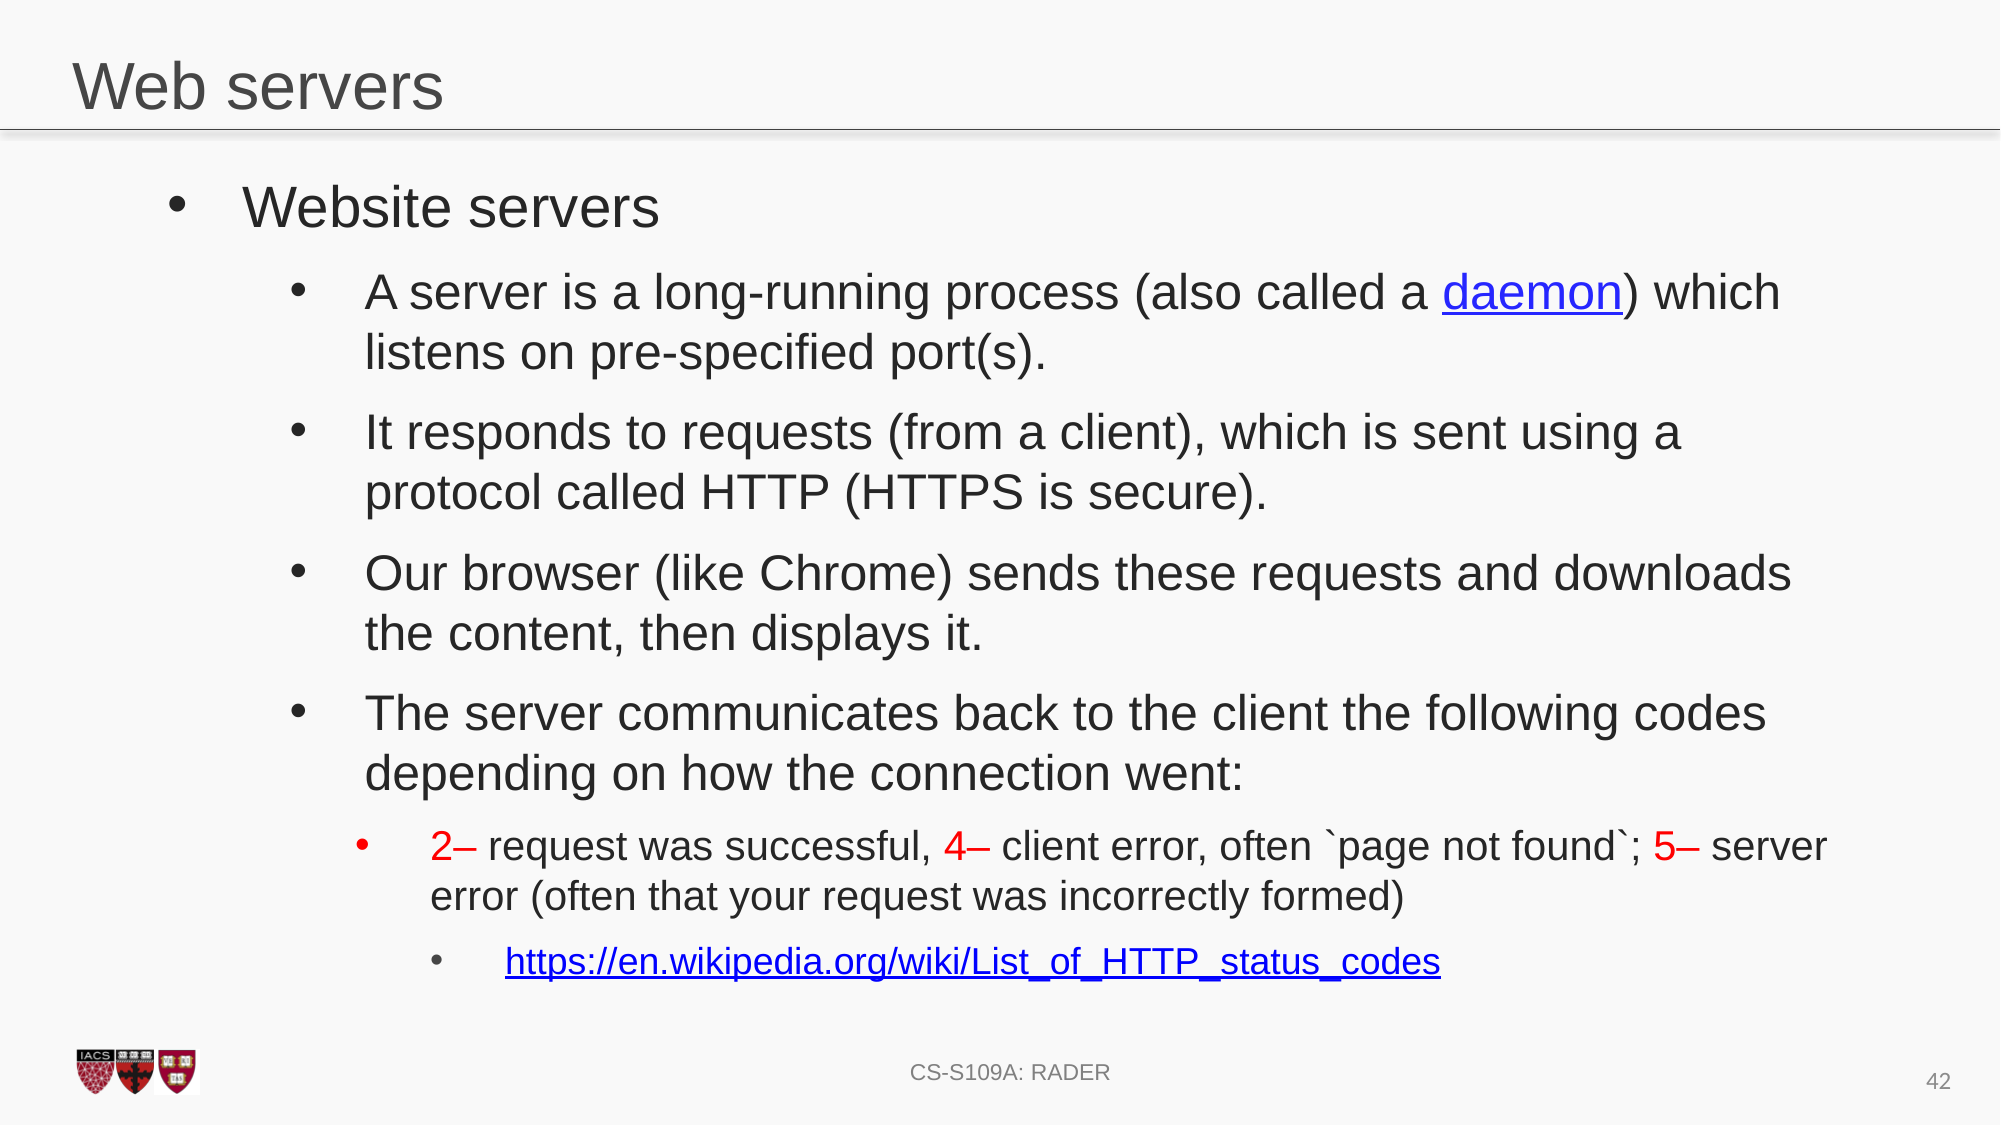

# Web servers
Website servers
A server is a long-running process (also called a daemon) which listens on pre-specified port(s).
It responds to requests (from a client), which is sent using a protocol called HTTP (HTTPS is secure).
Our browser (like Chrome) sends these requests and downloads the content, then displays it.
The server communicates back to the client the following codes depending on how the connection went:
2– request was successful, 4– client error, often `page not found`; 5– server error (often that your request was incorrectly formed)
https://en.wikipedia.org/wiki/List_of_HTTP_status_codes
42